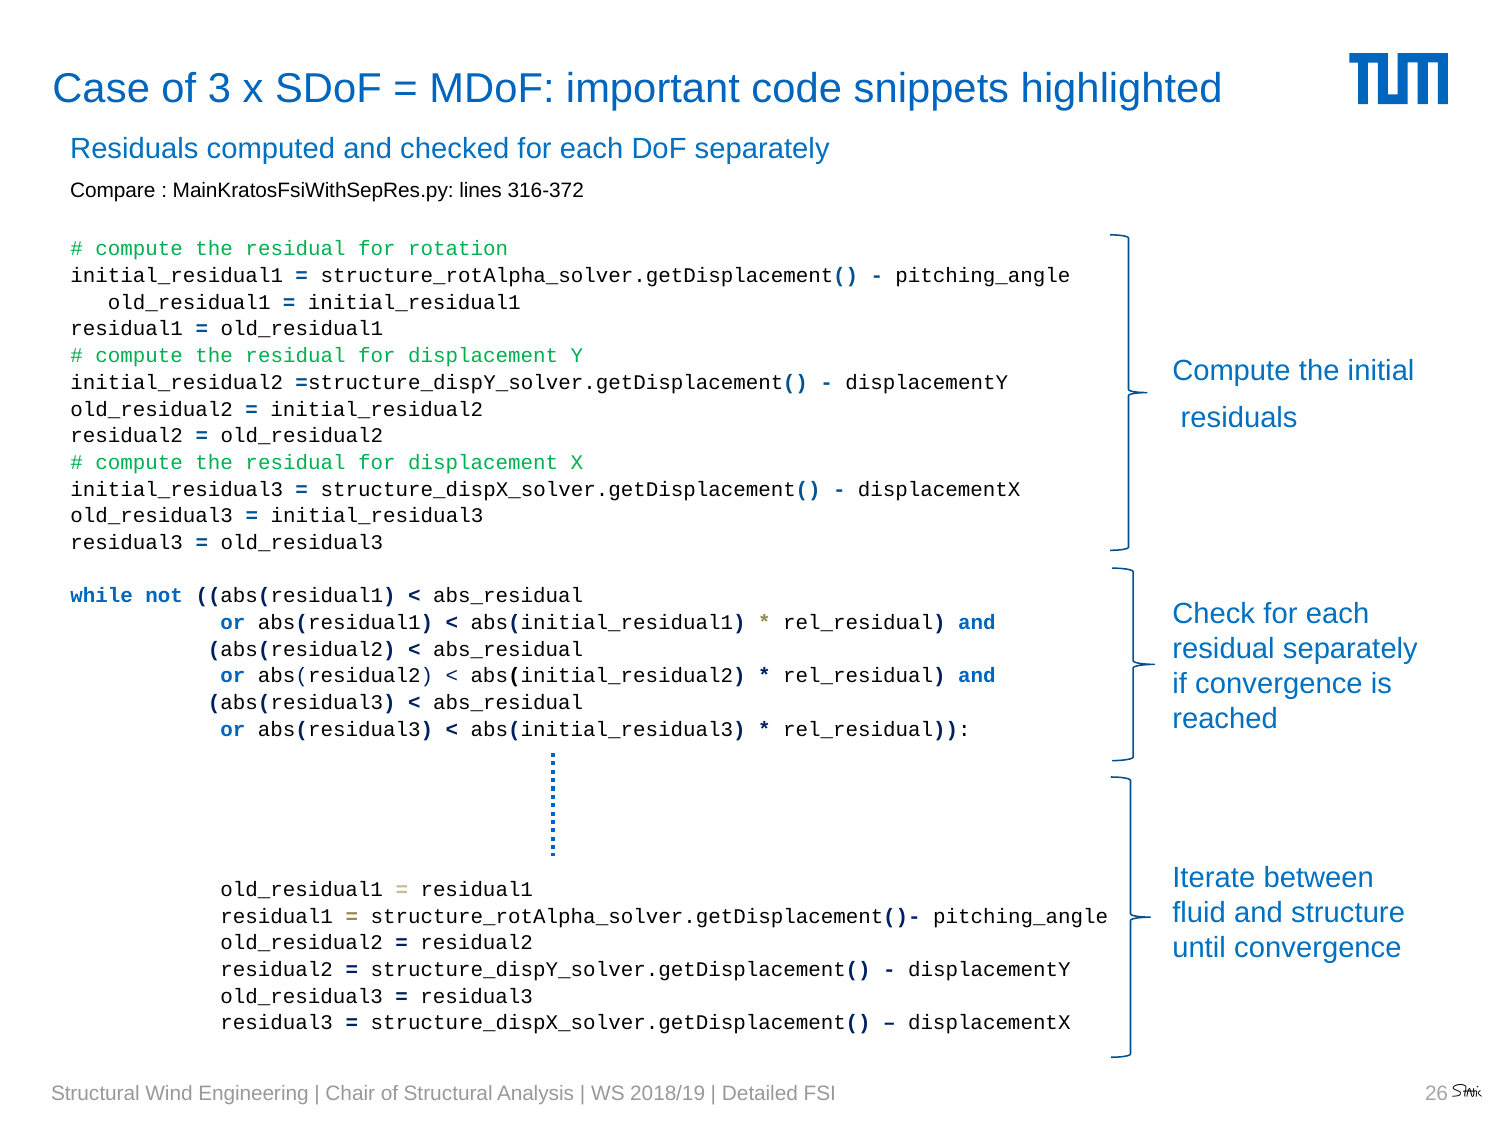

# Case of 3 x SDoF = MDoF: important code snippets highlighted
Residuals computed and checked for each DoF separately
Compare : MainKratosFsiWithSepRes.py: lines 316-372
# compute the residual for rotation
initial_residual1 = structure_rotAlpha_solver.getDisplacement() - pitching_angle        old_residual1 = initial_residual1
residual1 = old_residual1
# compute the residual for displacement Y
initial_residual2 =structure_dispY_solver.getDisplacement() - displacementY        old_residual2 = initial_residual2
residual2 = old_residual2
# compute the residual for displacement X
initial_residual3 = structure_dispX_solver.getDisplacement() - displacementX        old_residual3 = initial_residual3
residual3 = old_residual3

while not ((abs(residual1) < abs_residual
	or abs(residual1) < abs(initial_residual1) * rel_residual) and
           (abs(residual2) < abs_residual
            or abs(residual2) < abs(initial_residual2) * rel_residual) and
           (abs(residual3) < abs_residual
            or abs(residual3) < abs(initial_residual3) * rel_residual)):

	old_residual1 = residual1
	residual1 = structure_rotAlpha_solver.getDisplacement()- pitching_angle            	old_residual2 = residual2
	residual2 = structure_dispY_solver.getDisplacement() - displacementY            	old_residual3 = residual3
	residual3 = structure_dispX_solver.getDisplacement() – displacementX

Compute the initial
 residuals

Check for each residual separately if convergence is reached

Iterate between fluid and structure until convergence
26